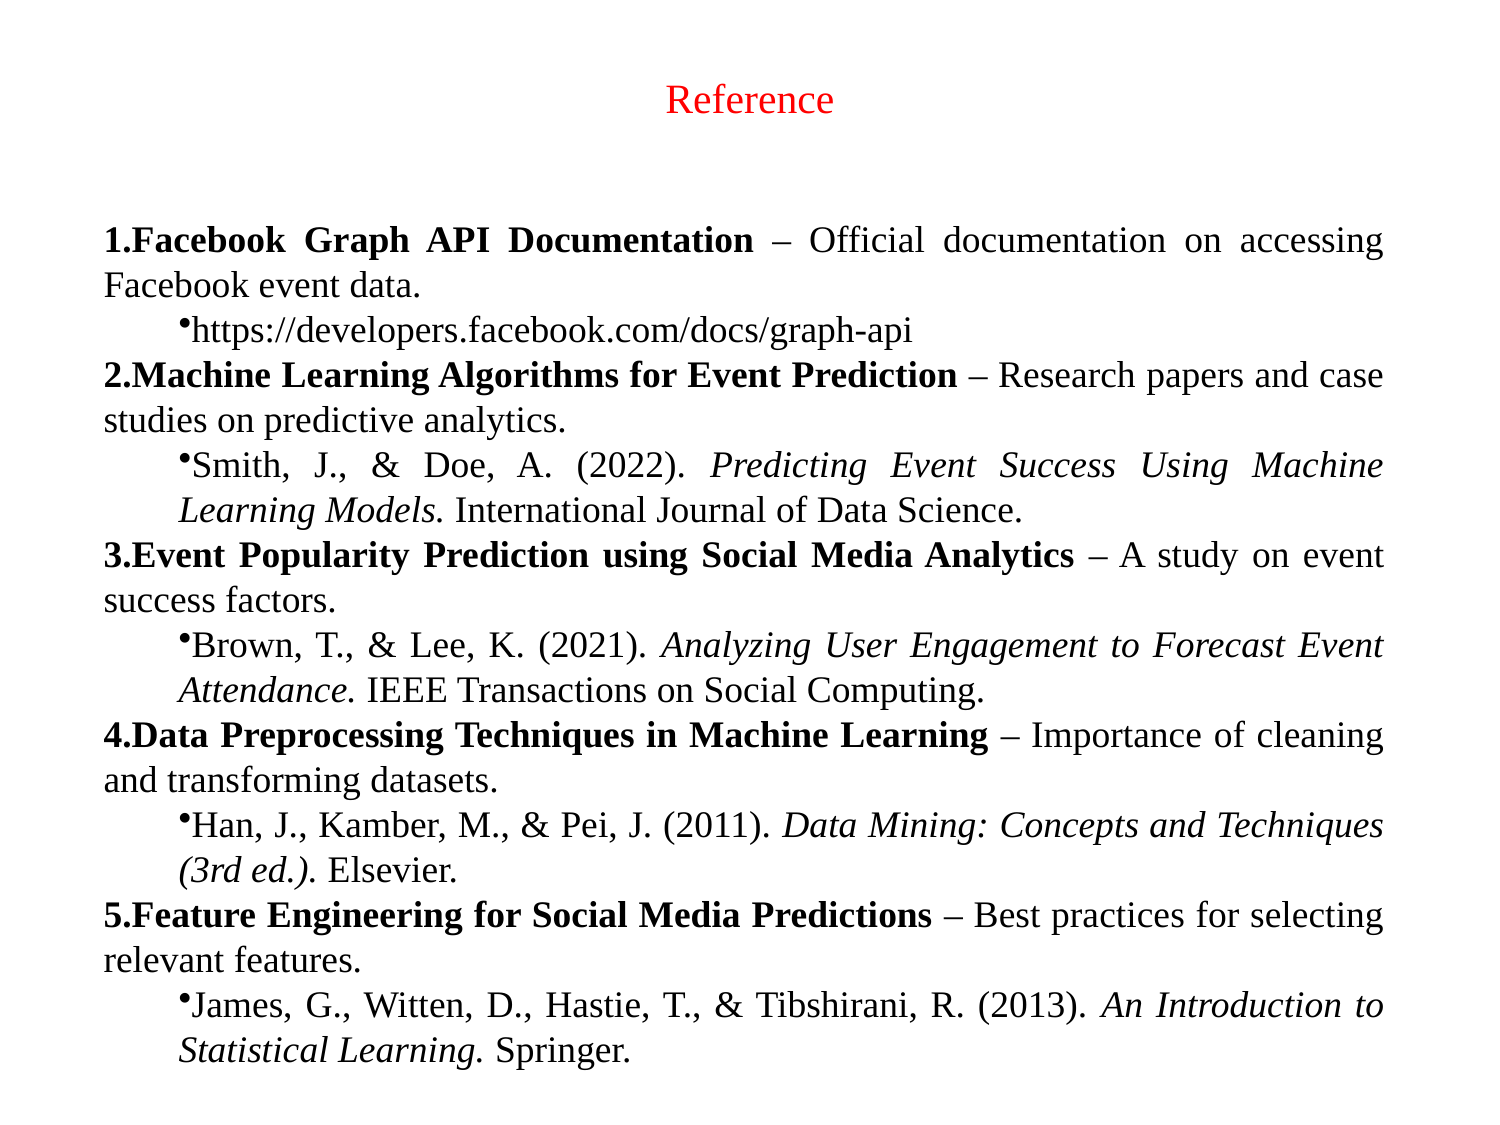

# Reference

Facebook Graph API Documentation – Official documentation on accessing Facebook event data.
https://developers.facebook.com/docs/graph-api
Machine Learning Algorithms for Event Prediction – Research papers and case studies on predictive analytics.
Smith, J., & Doe, A. (2022). Predicting Event Success Using Machine Learning Models. International Journal of Data Science.
Event Popularity Prediction using Social Media Analytics – A study on event success factors.
Brown, T., & Lee, K. (2021). Analyzing User Engagement to Forecast Event Attendance. IEEE Transactions on Social Computing.
Data Preprocessing Techniques in Machine Learning – Importance of cleaning and transforming datasets.
Han, J., Kamber, M., & Pei, J. (2011). Data Mining: Concepts and Techniques (3rd ed.). Elsevier.
Feature Engineering for Social Media Predictions – Best practices for selecting relevant features.
James, G., Witten, D., Hastie, T., & Tibshirani, R. (2013). An Introduction to Statistical Learning. Springer.